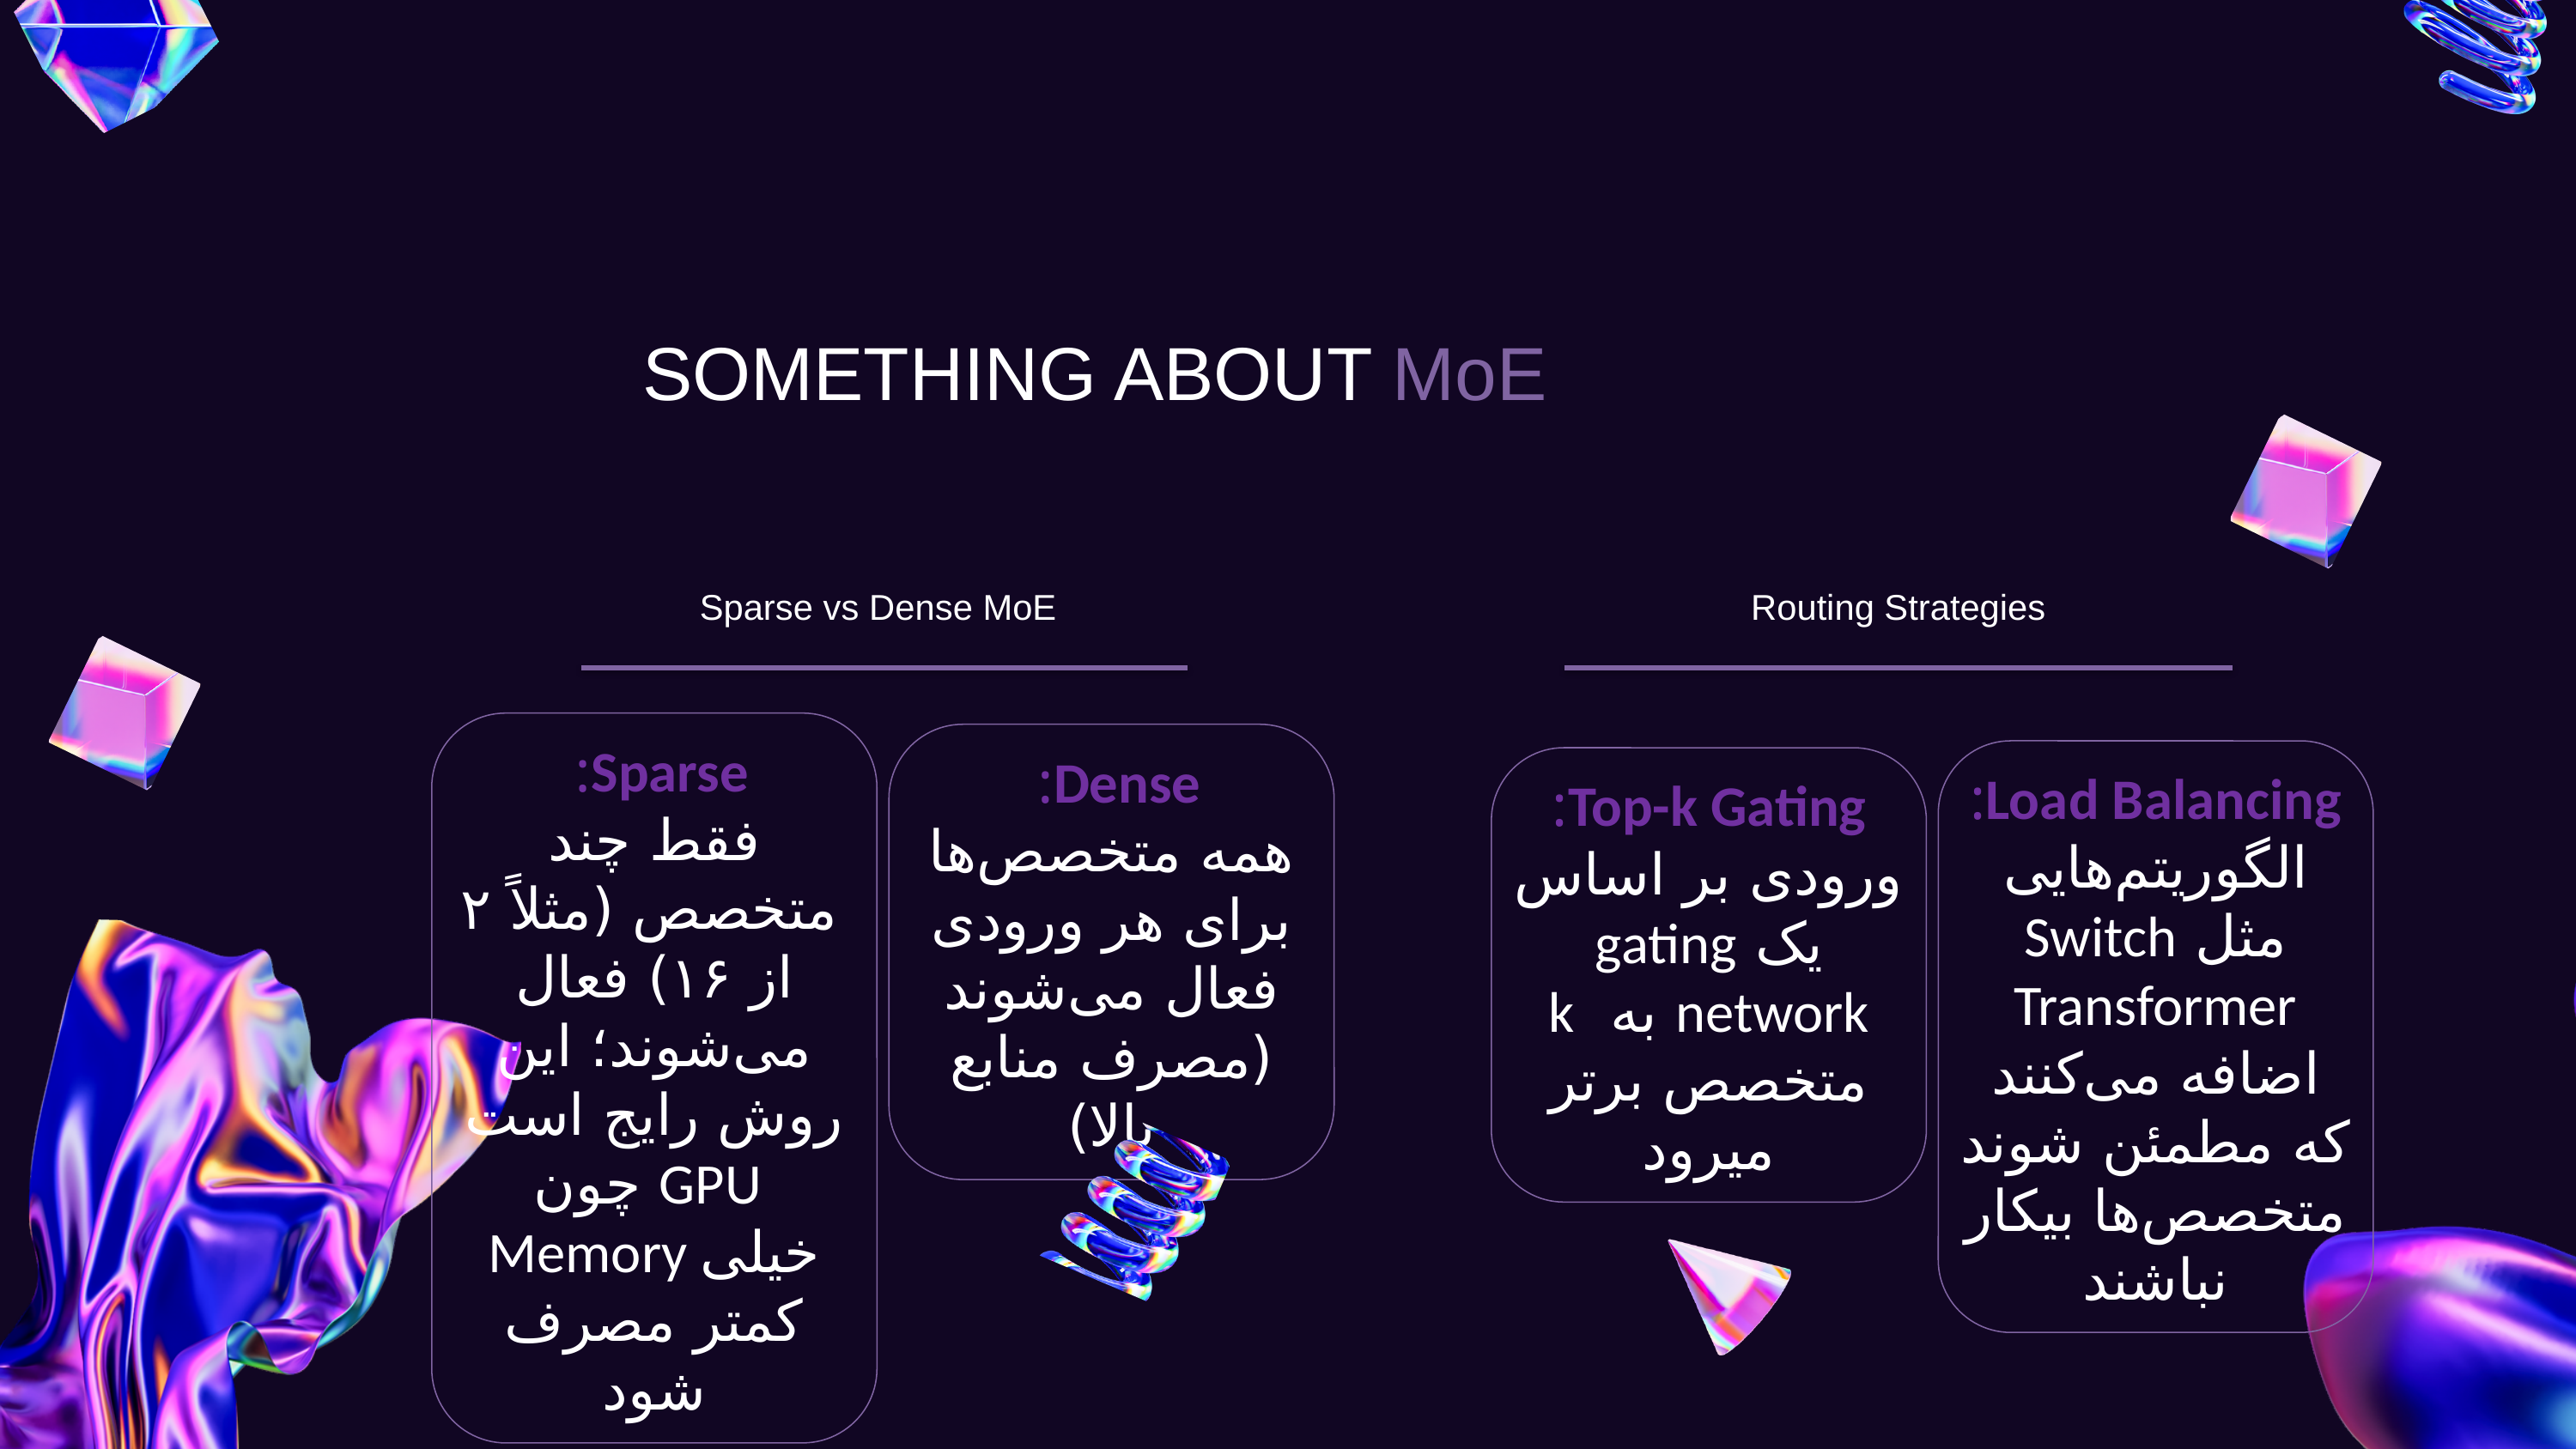

SOMETHING ABOUT MoE

Sparse vs Dense MoE
Routing Strategies

Sparse:
فقط چند متخصص (مثلاً ۲ از ۱۶) فعال می‌شوند؛ این روش رایج است چون GPU  Memory خیلی کمتر مصرف شود
Dense:
همه متخصص‌ها برای هر ورودی فعال می‌شوند (مصرف منابع بالا)
Load Balancing: الگوریتم‌هایی مثل Switch Transformer اضافه می‌کنند که مطمئن شوند متخصص‌ها بیکار نباشند
Top-k Gating: ورودی بر اساس یک gating network به  k متخصص برتر میرود